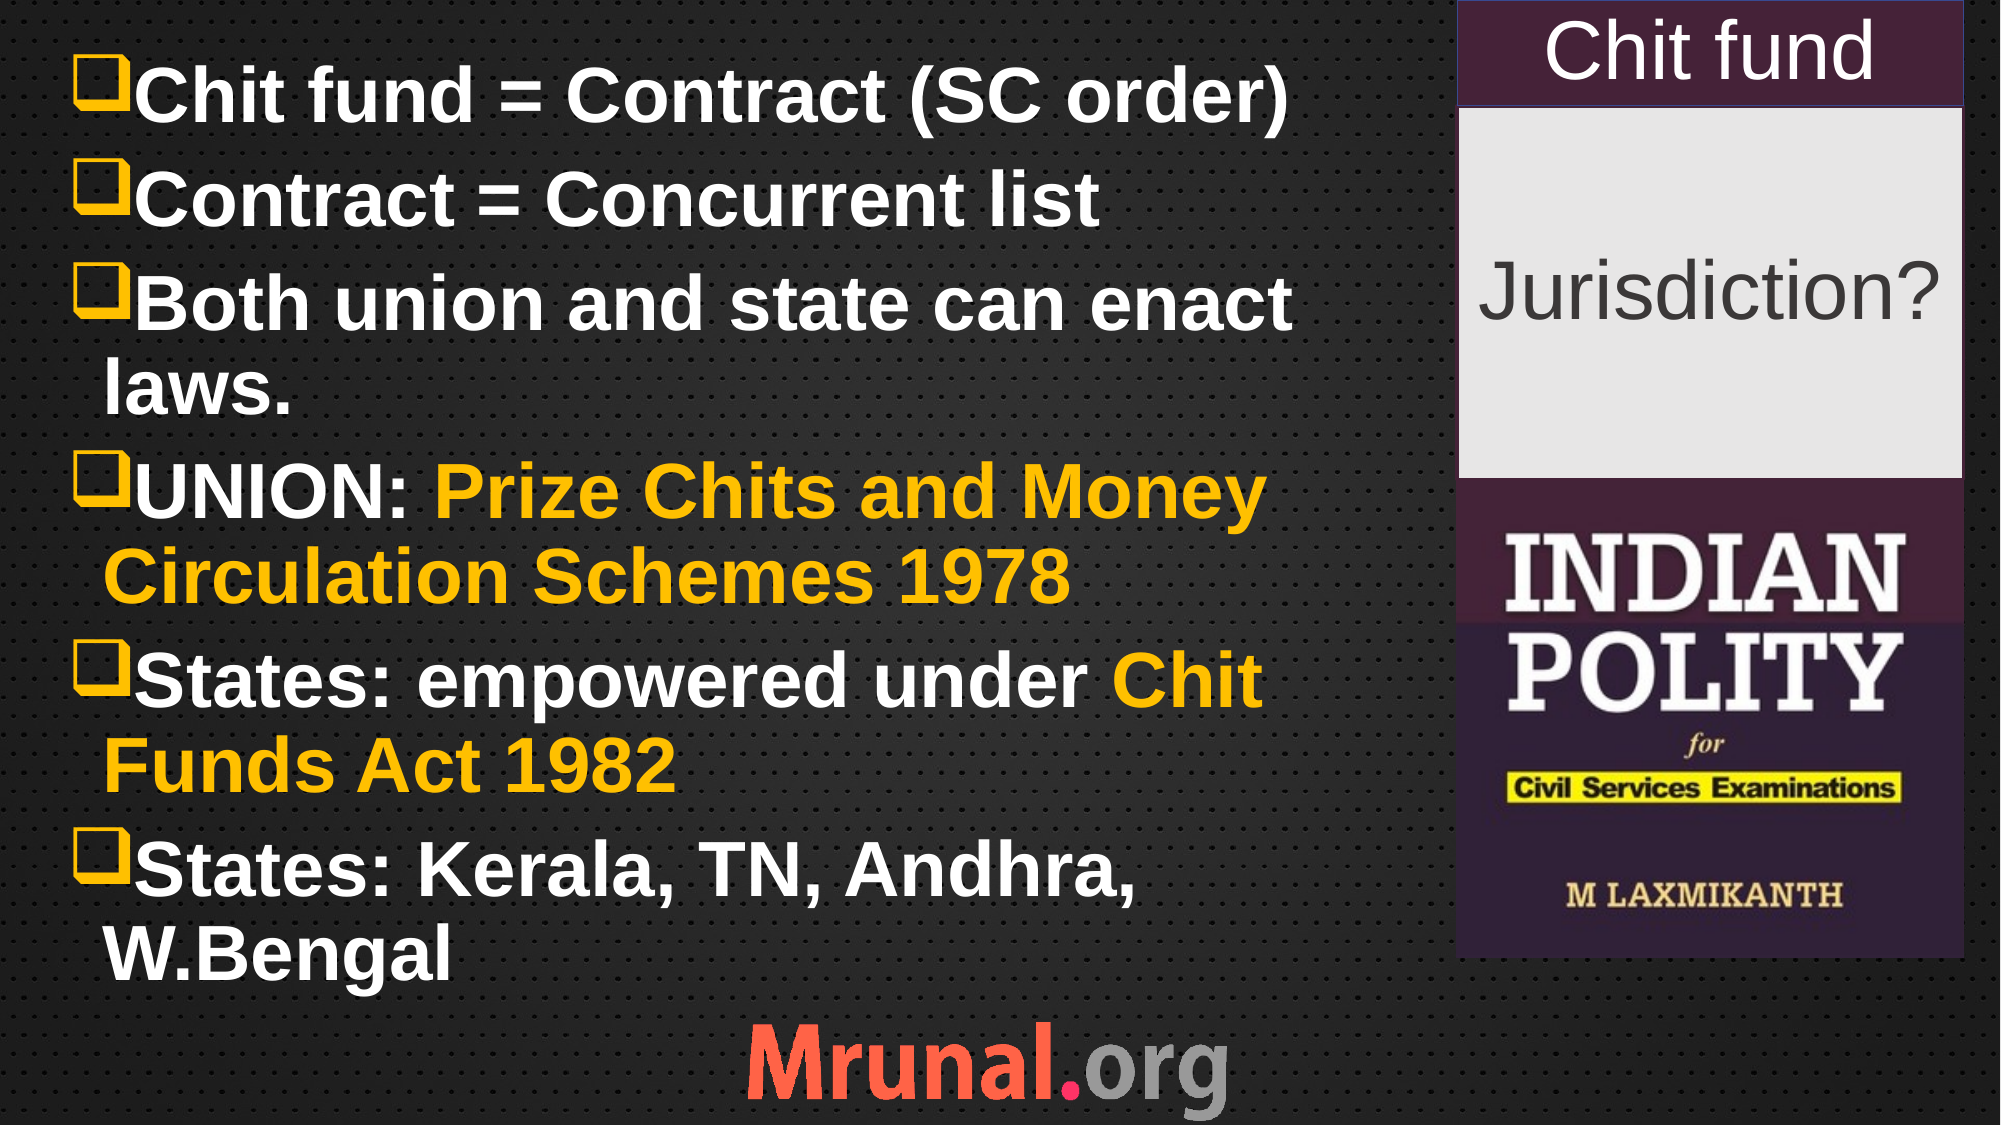

Chit fund
Chit fund = Contract (SC order)
Contract = Concurrent list
Both union and state can enact laws.
UNION: Prize Chits and Money Circulation Schemes 1978
States: empowered under Chit Funds Act 1982
States: Kerala, TN, Andhra, W.Bengal
# Jurisdiction?